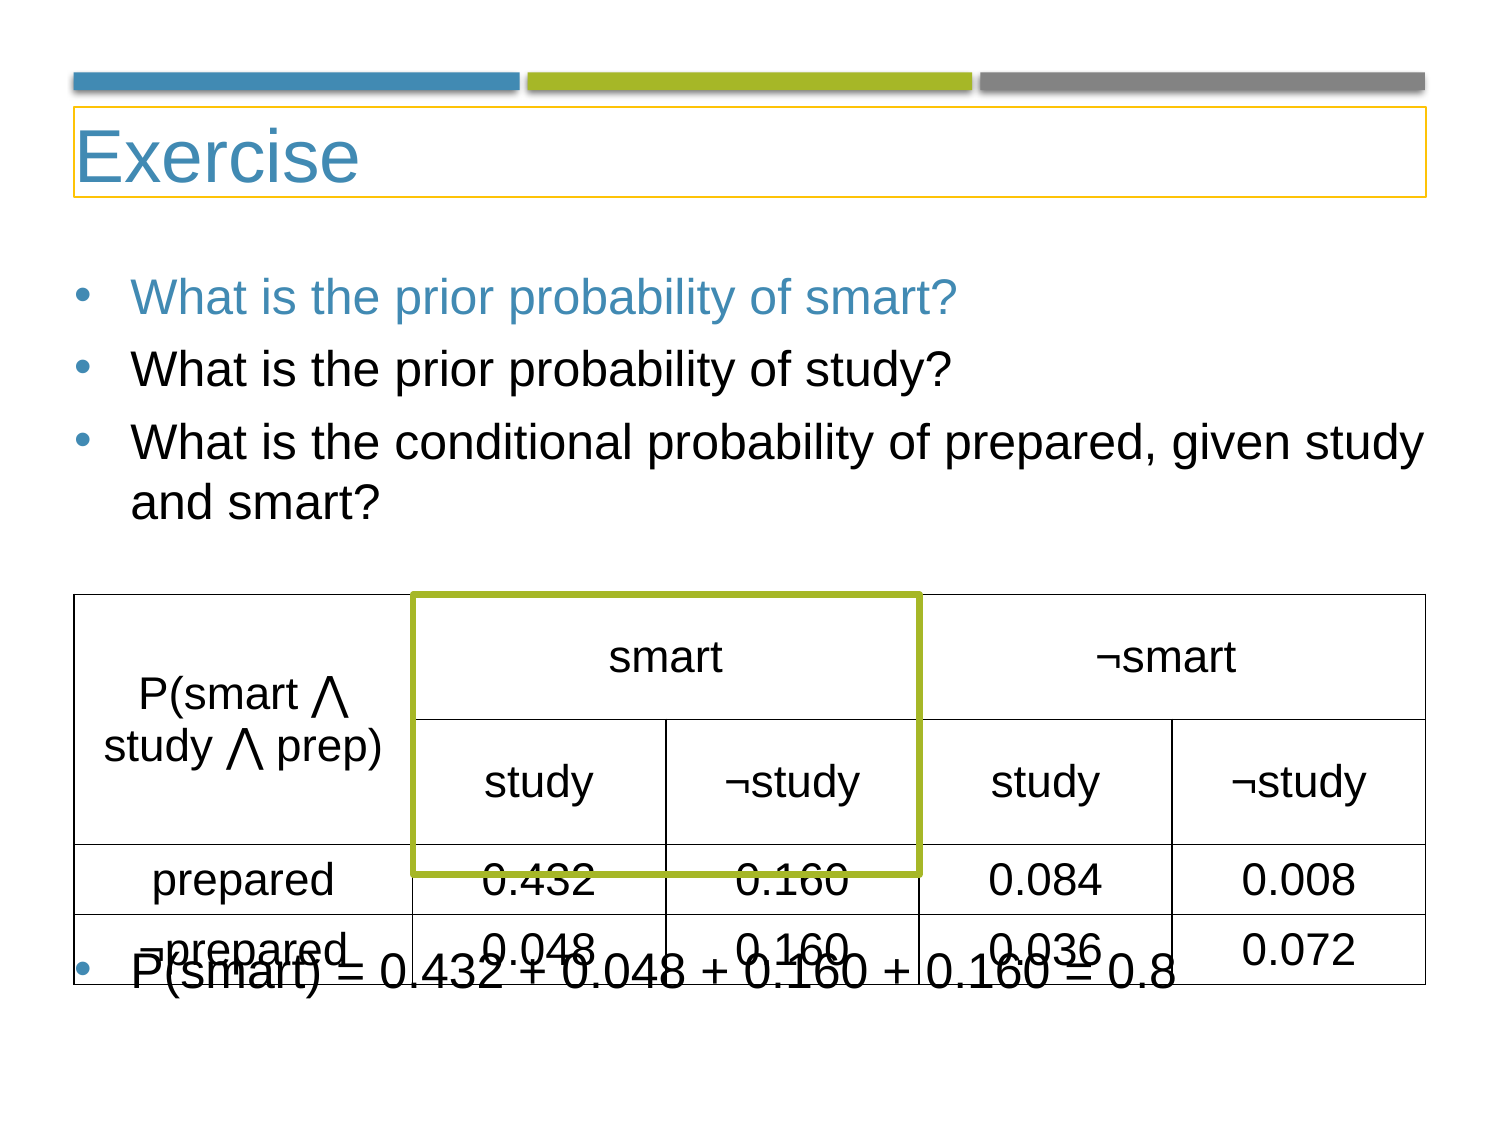

Exercise
What is the prior probability of smart?
What is the prior probability of study?
What is the conditional probability of prepared, given study and smart?
| P(smart ⋀ study ⋀ prep) | smart |  | ¬smart |  |
| --- | --- | --- | --- | --- |
|  | study | ¬study | study | ¬study |
| prepared | 0.432 | 0.160 | 0.084 | 0.008 |
| ¬prepared | 0.048 | 0.160 | 0.036 | 0.072 |

P(smart) = 0.432 + 0.048 + 0.160 + 0.160 = 0.8